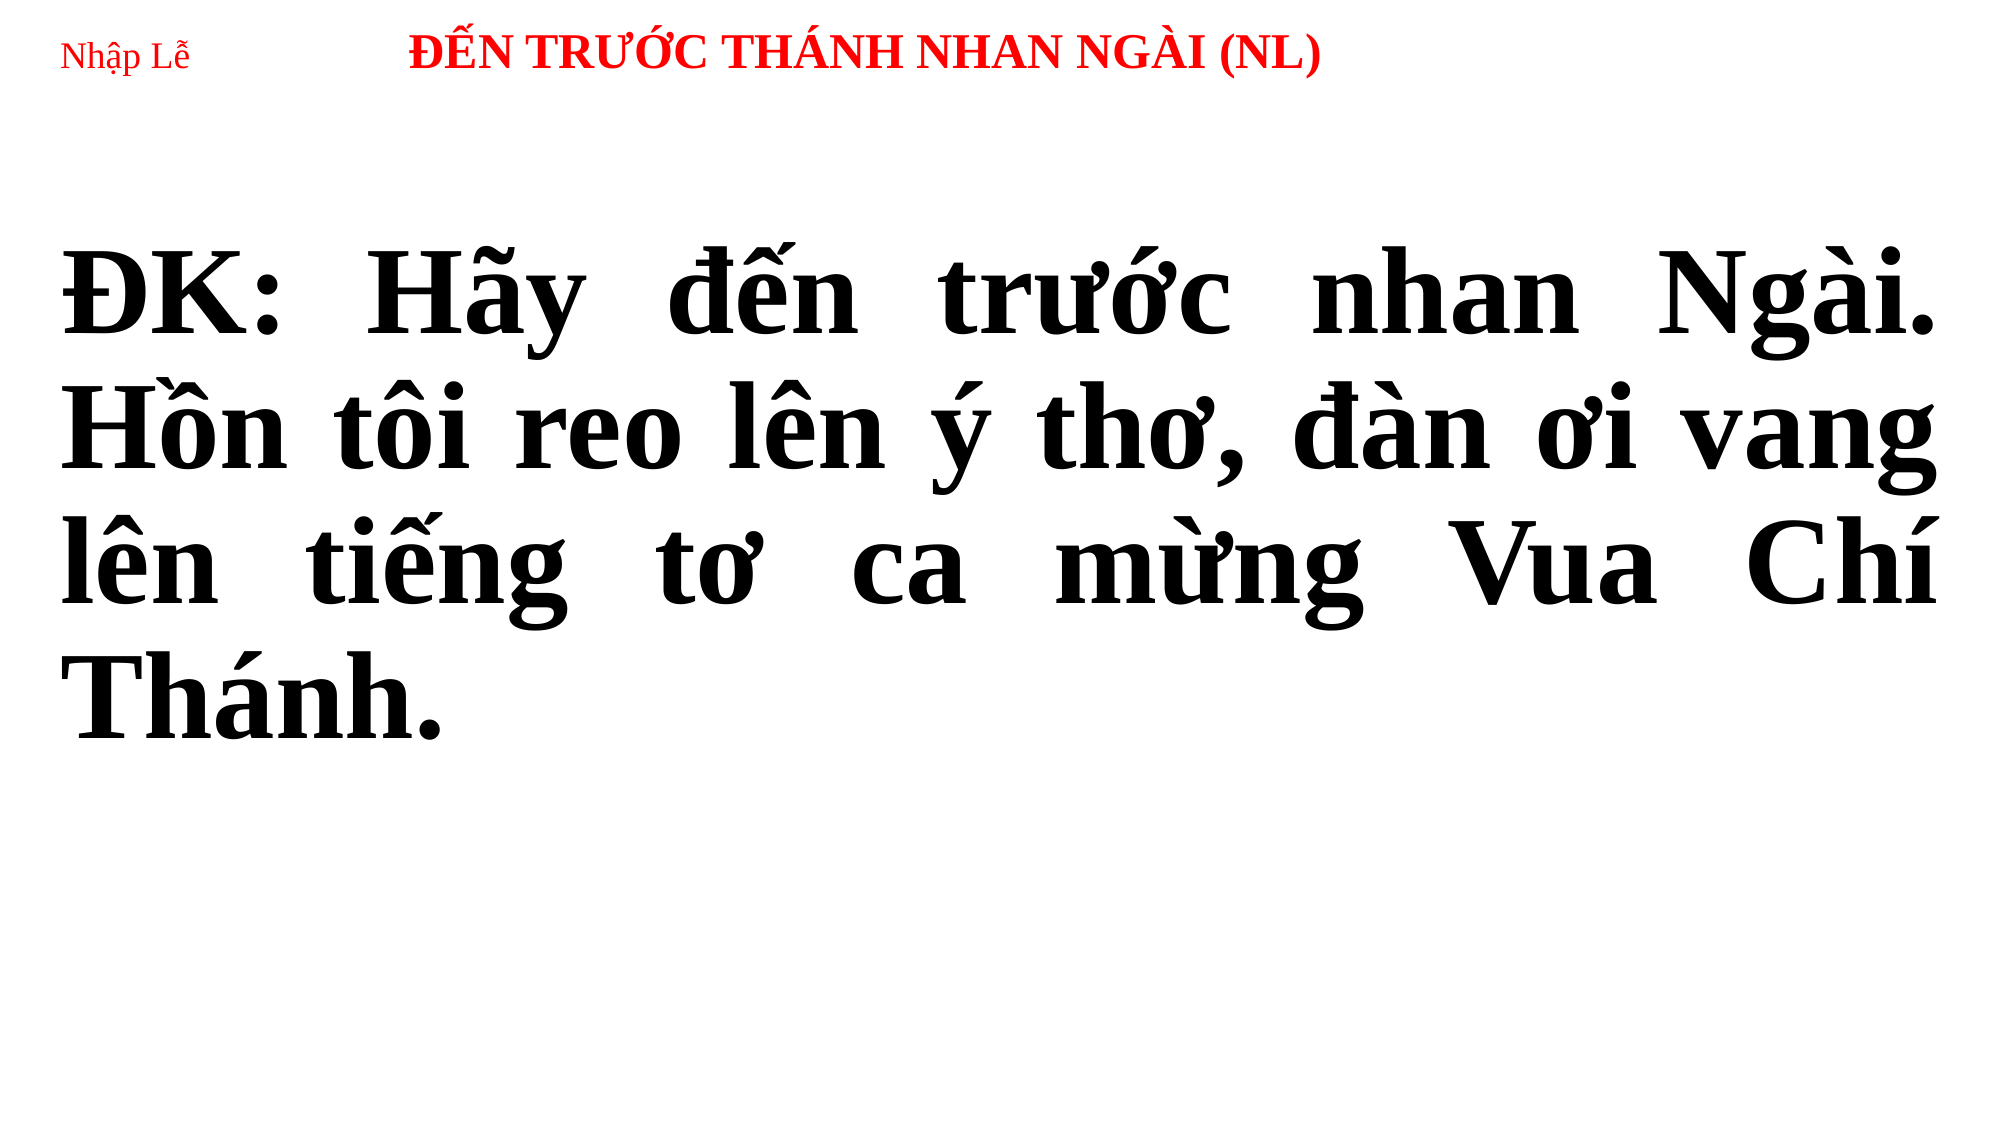

# Nhập Lễ                       ĐẾN TRƯỚC THÁNH NHAN NGÀI (NL)
ĐK: Hãy đến trước nhan Ngài. Hồn tôi reo lên ý thơ, đàn ơi vang lên tiếng tơ ca mừng Vua Chí Thánh.